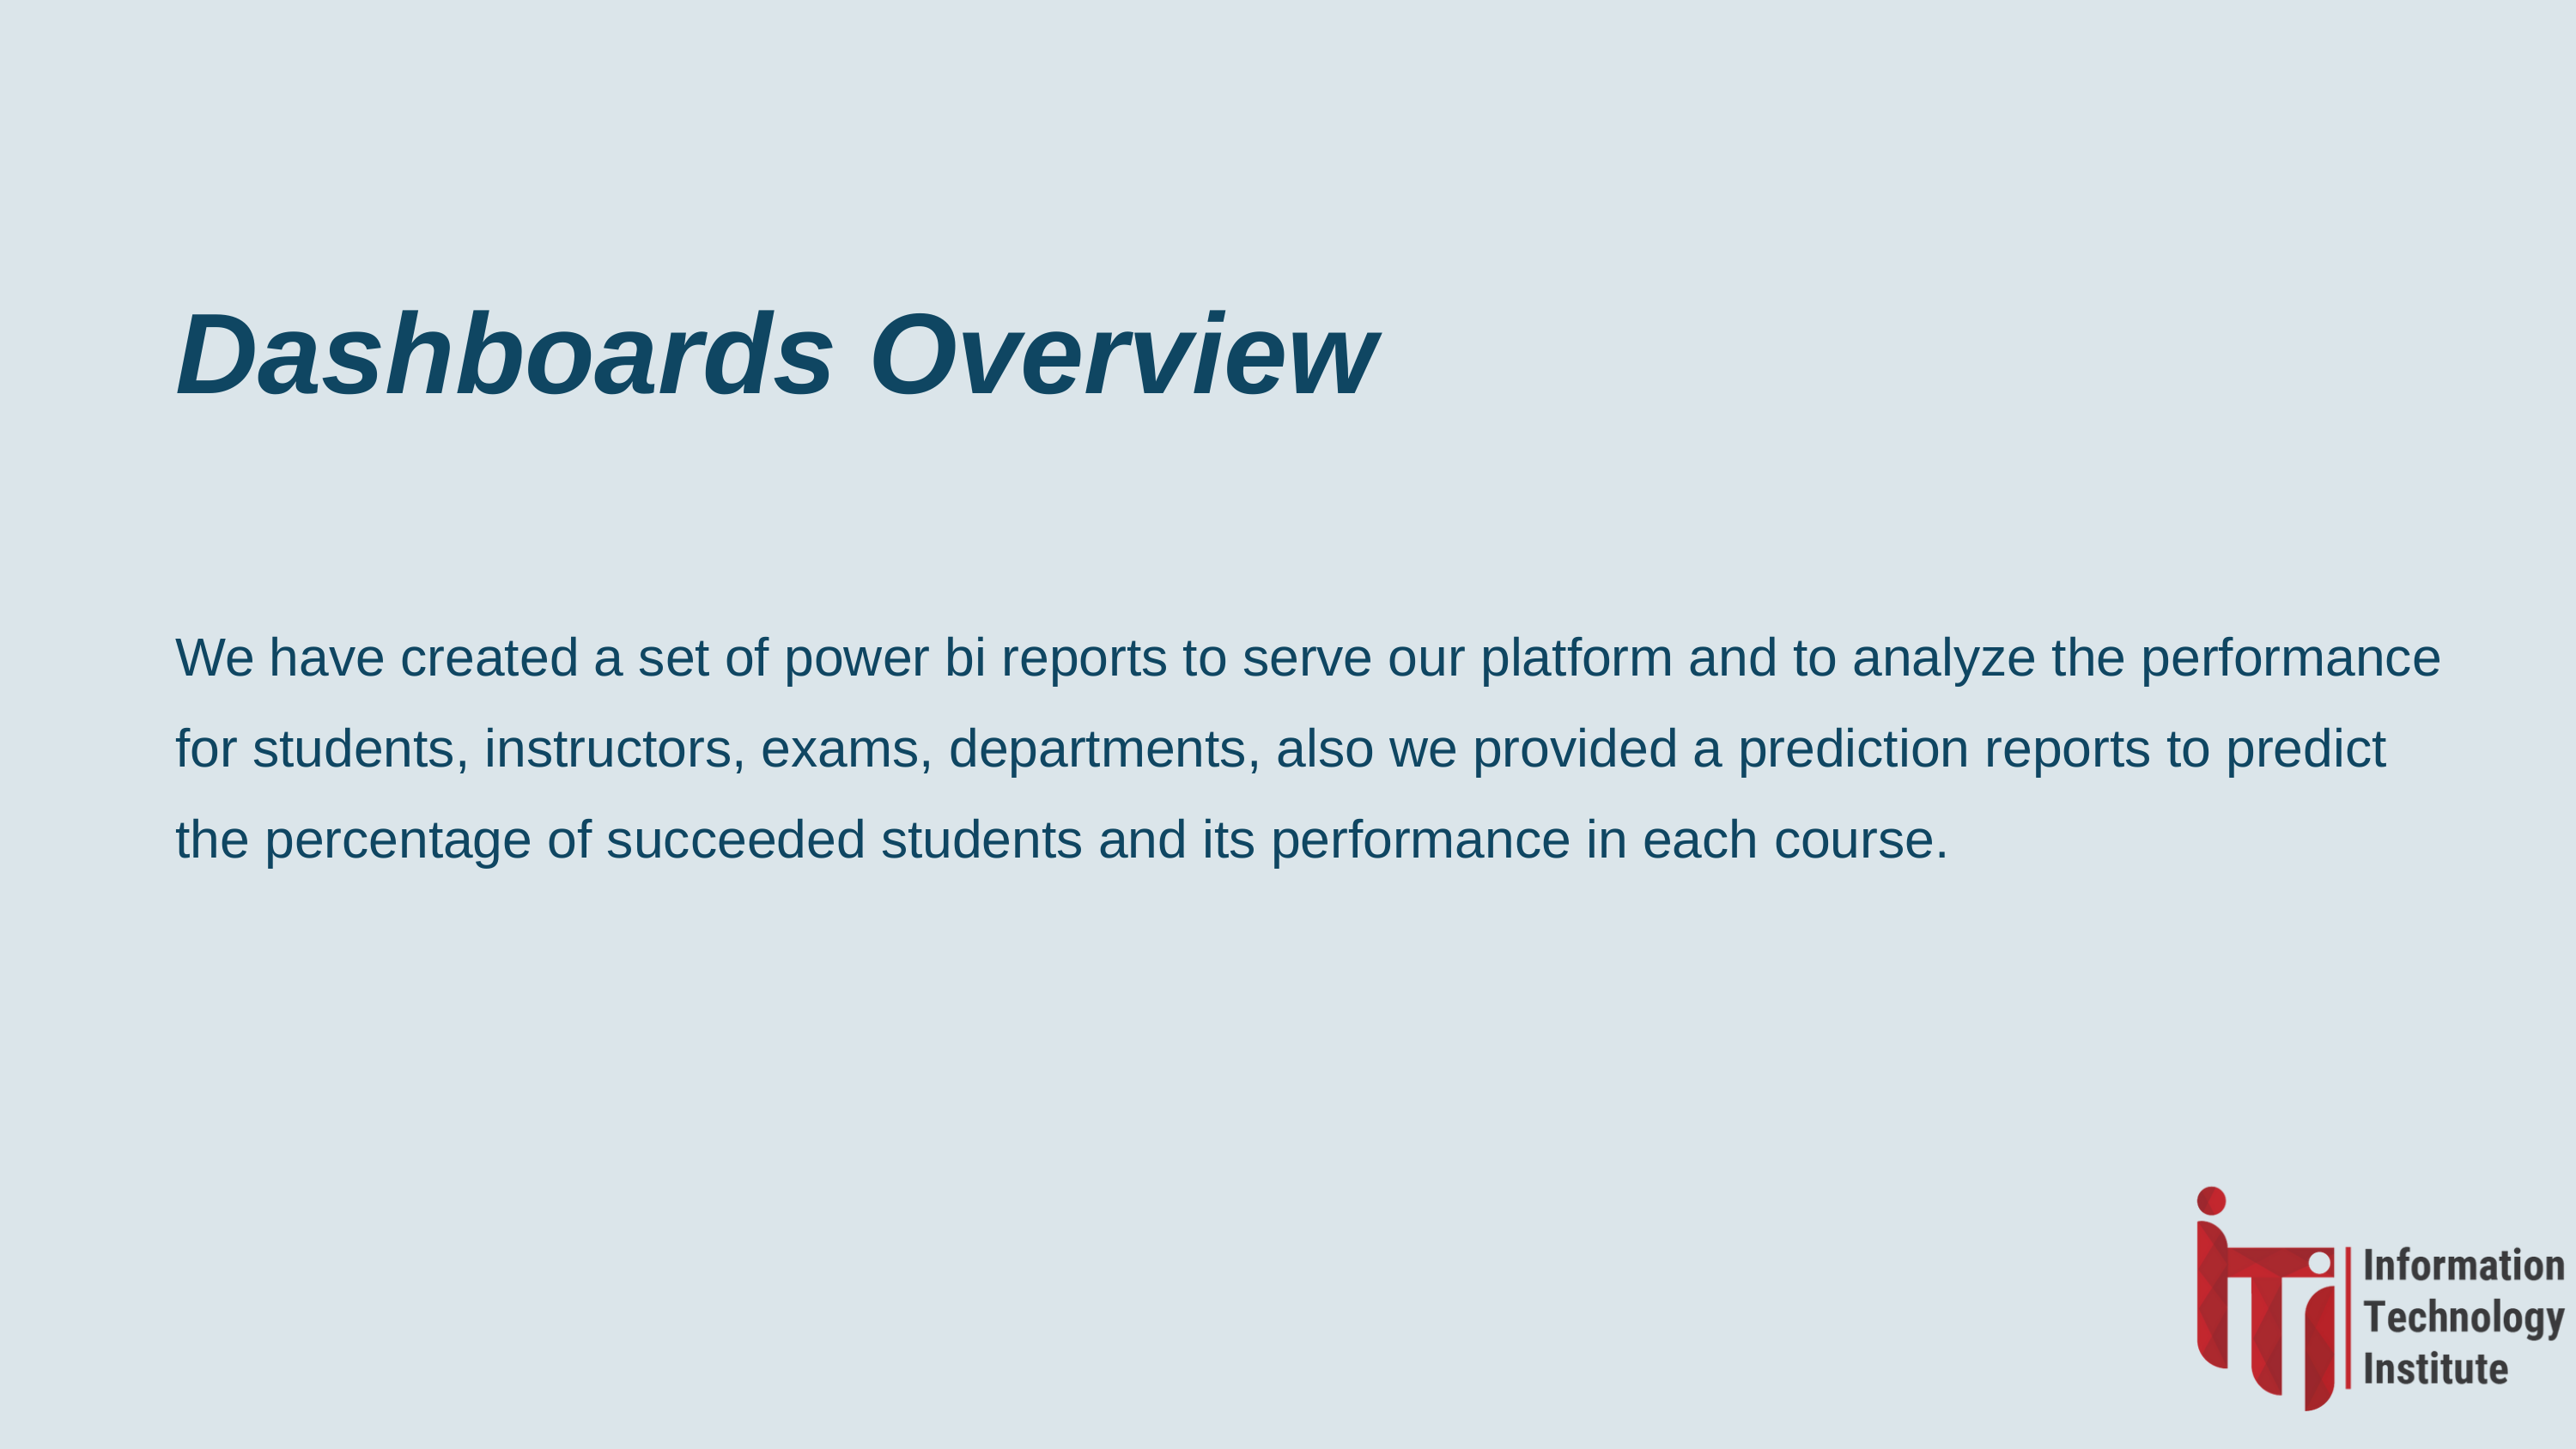

Dashboards Overview
We have created a set of power bi reports to serve our platform and to analyze the performance for students, instructors, exams, departments, also we provided a prediction reports to predict the percentage of succeeded students and its performance in each course.